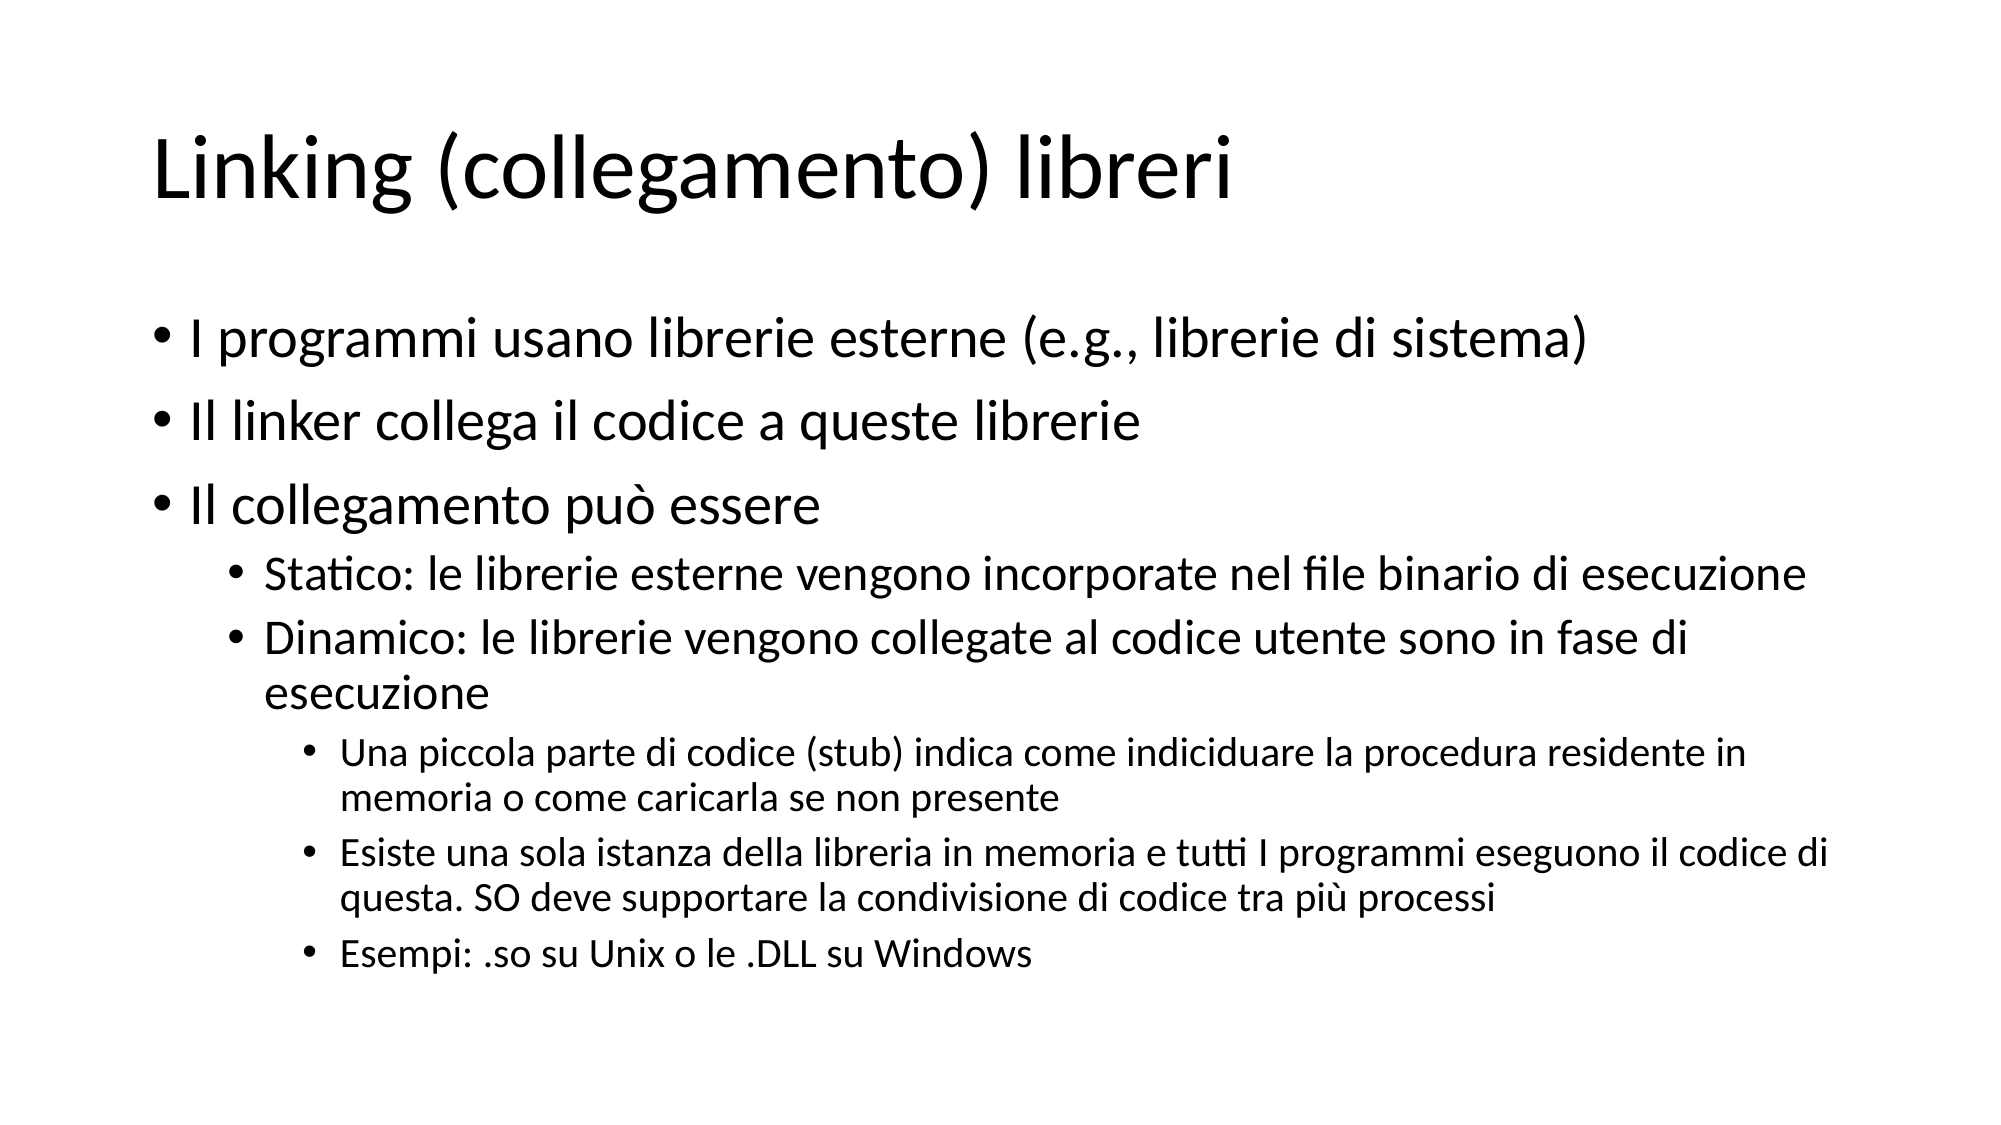

# Linking (collegamento) libreri
I programmi usano librerie esterne (e.g., librerie di sistema)
Il linker collega il codice a queste librerie
Il collegamento può essere
Statico: le librerie esterne vengono incorporate nel file binario di esecuzione
Dinamico: le librerie vengono collegate al codice utente sono in fase di esecuzione
Una piccola parte di codice (stub) indica come indiciduare la procedura residente in memoria o come caricarla se non presente
Esiste una sola istanza della libreria in memoria e tutti I programmi eseguono il codice di questa. SO deve supportare la condivisione di codice tra più processi
Esempi: .so su Unix o le .DLL su Windows